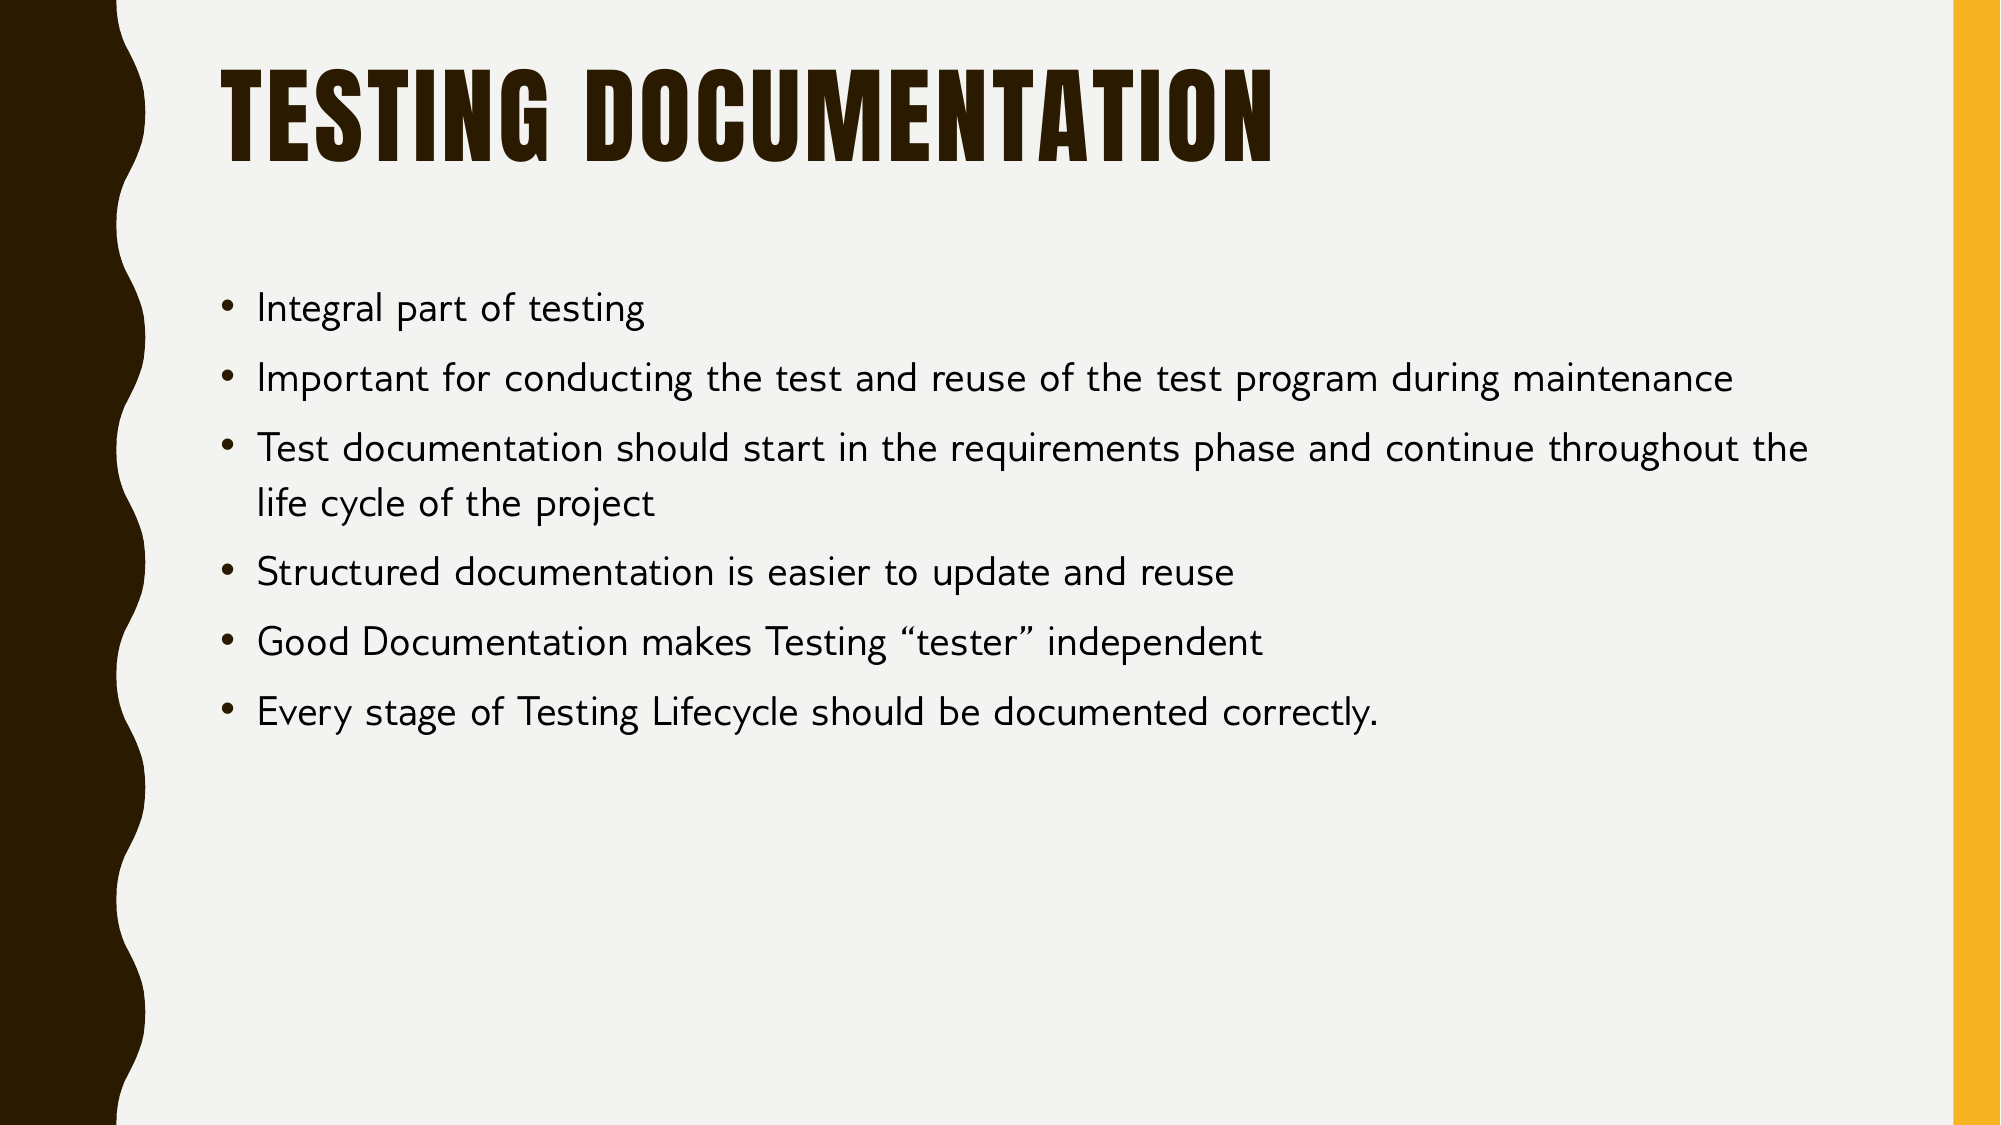

# Testing Documentation
Integral part of testing
Important for conducting the test and reuse of the test program during maintenance
Test documentation should start in the requirements phase and continue throughout the life cycle of the project
Structured documentation is easier to update and reuse
Good Documentation makes Testing “tester” independent
Every stage of Testing Lifecycle should be documented correctly.